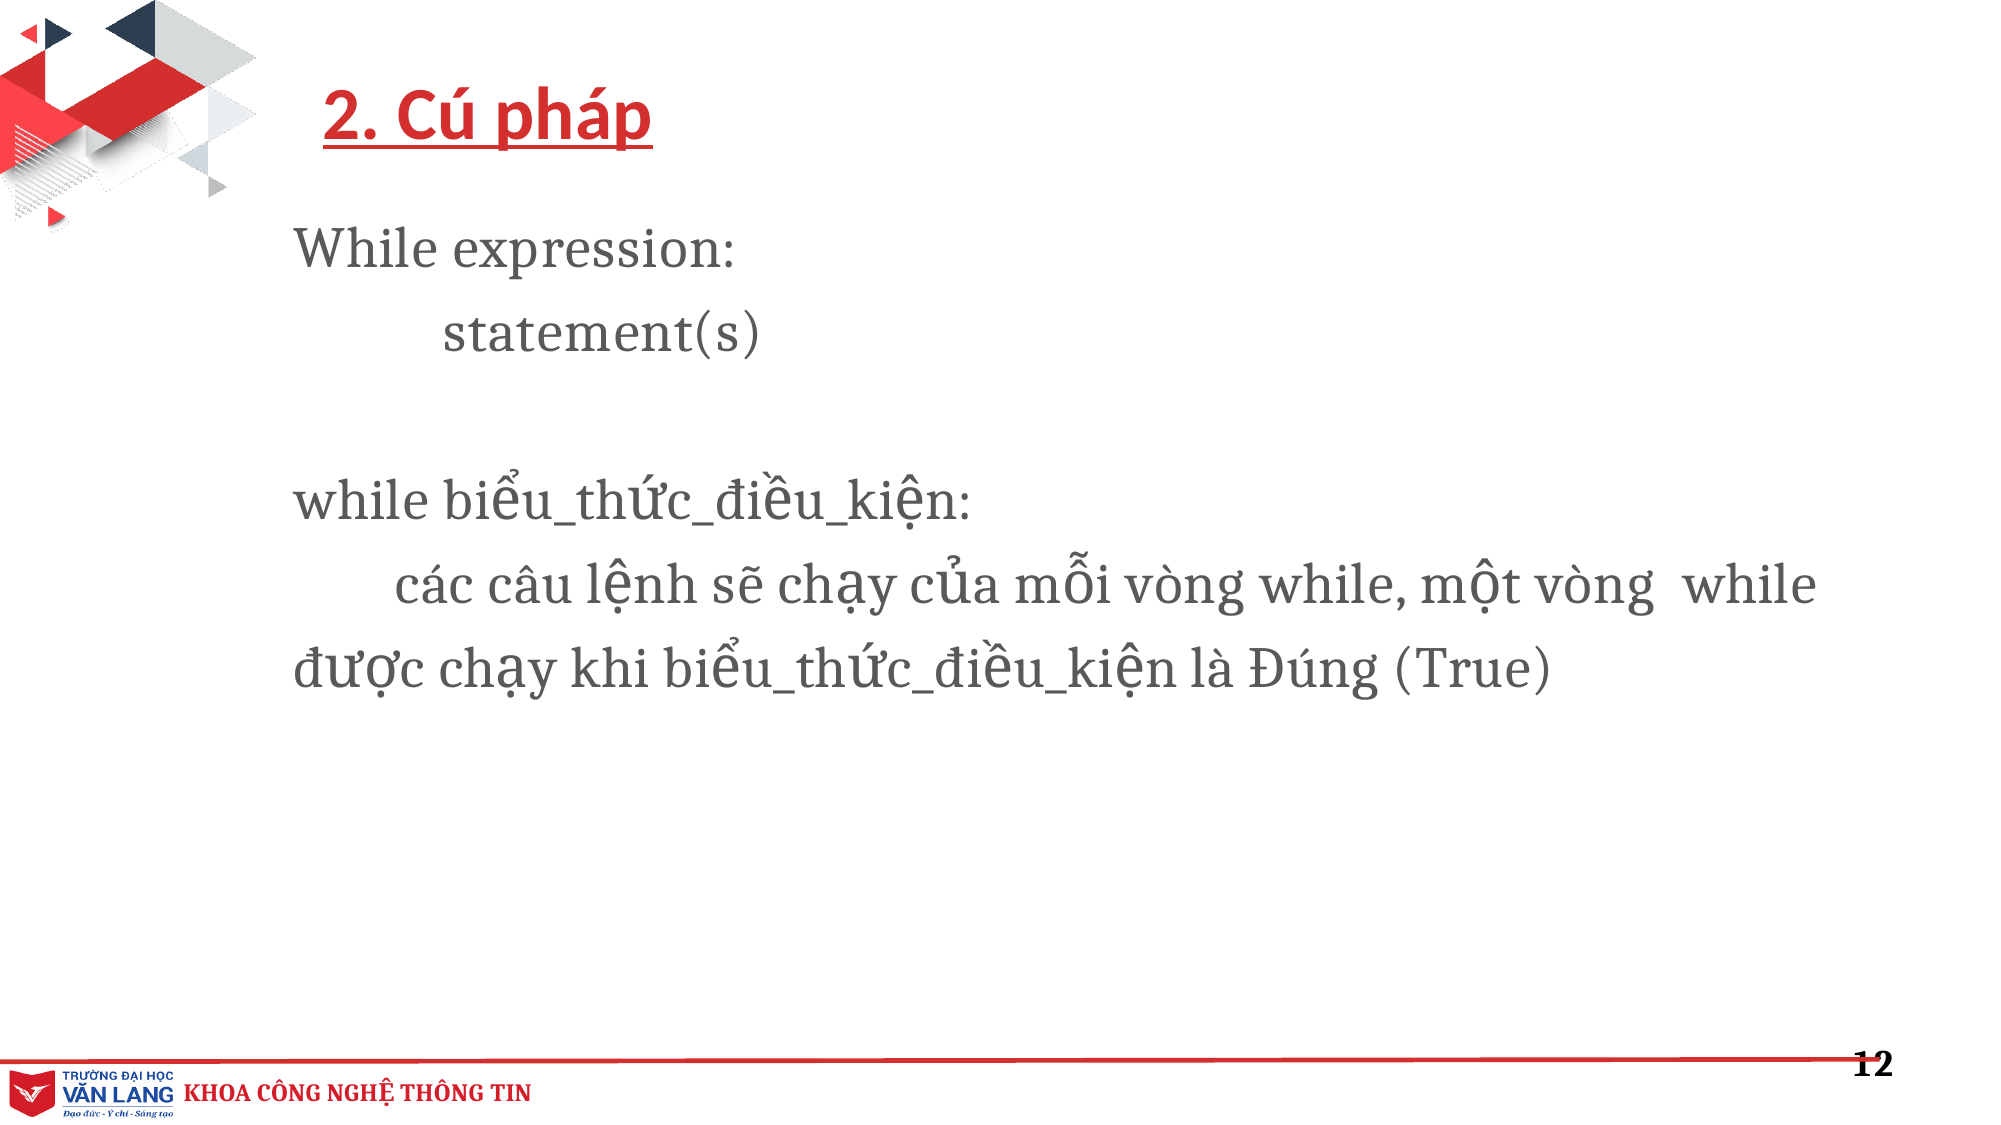

2. Cú pháp

While expression:
	statement(s)

while biểu_thức_điều_kiện:
        các câu lệnh sẽ chạy của mỗi vòng while, một vòng  while được chạy khi biểu_thức_điều_kiện là Đúng (True)